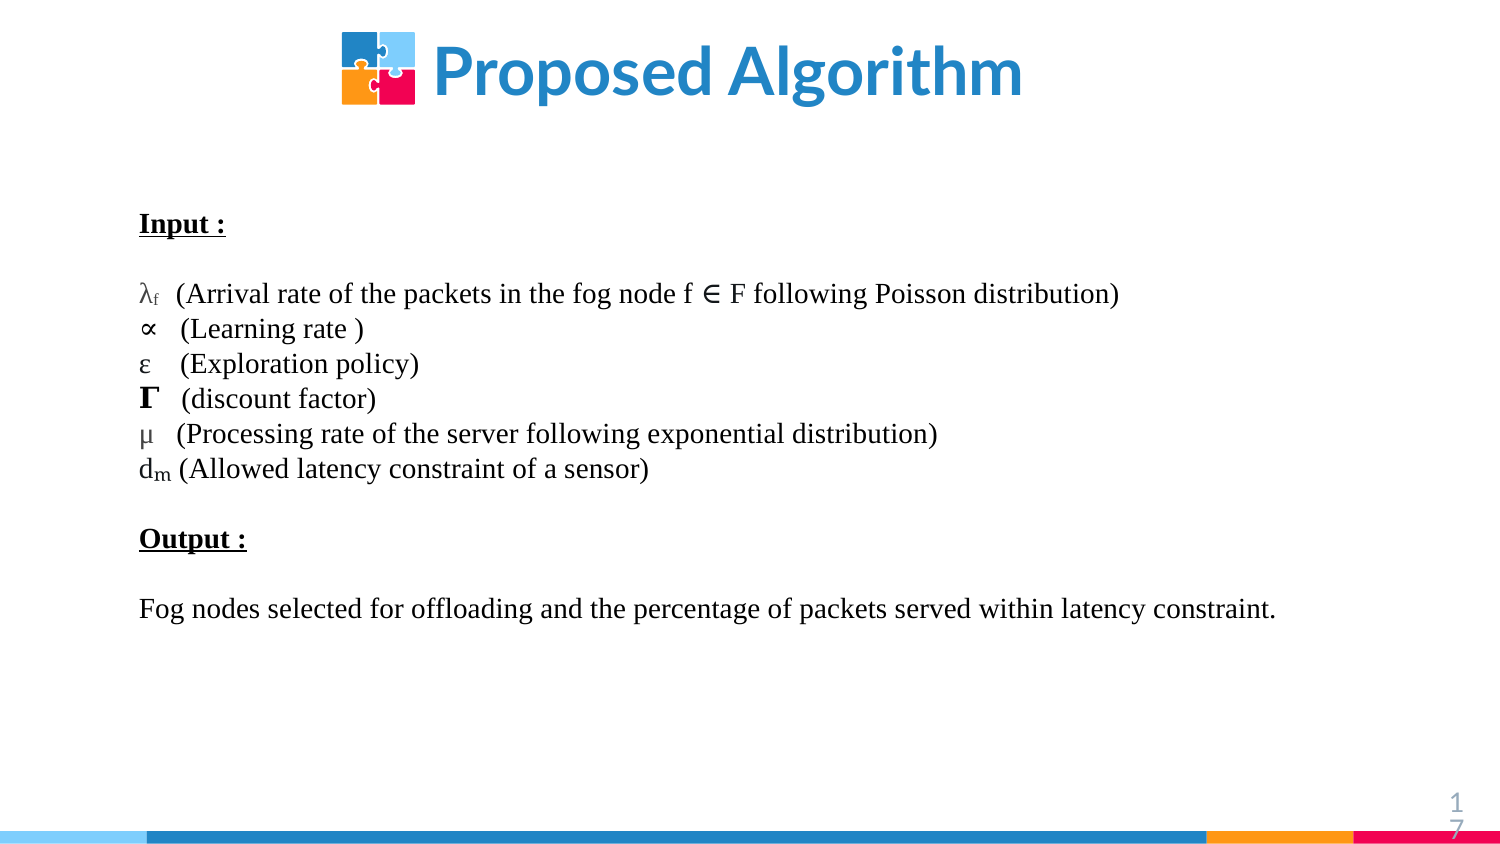

Proposed Algorithm

Input :

λf    (Arrival rate of the packets in the fog node f ∈ F following Poisson distribution)
∝   (Learning rate )
ε    (Exploration policy)
𝚪   (discount factor)
μ   (Processing rate of the server following exponential distribution)
dₘ (Allowed latency constraint of a sensor)

Output :

Fog nodes selected for offloading and the percentage of packets served within latency constraint.
17